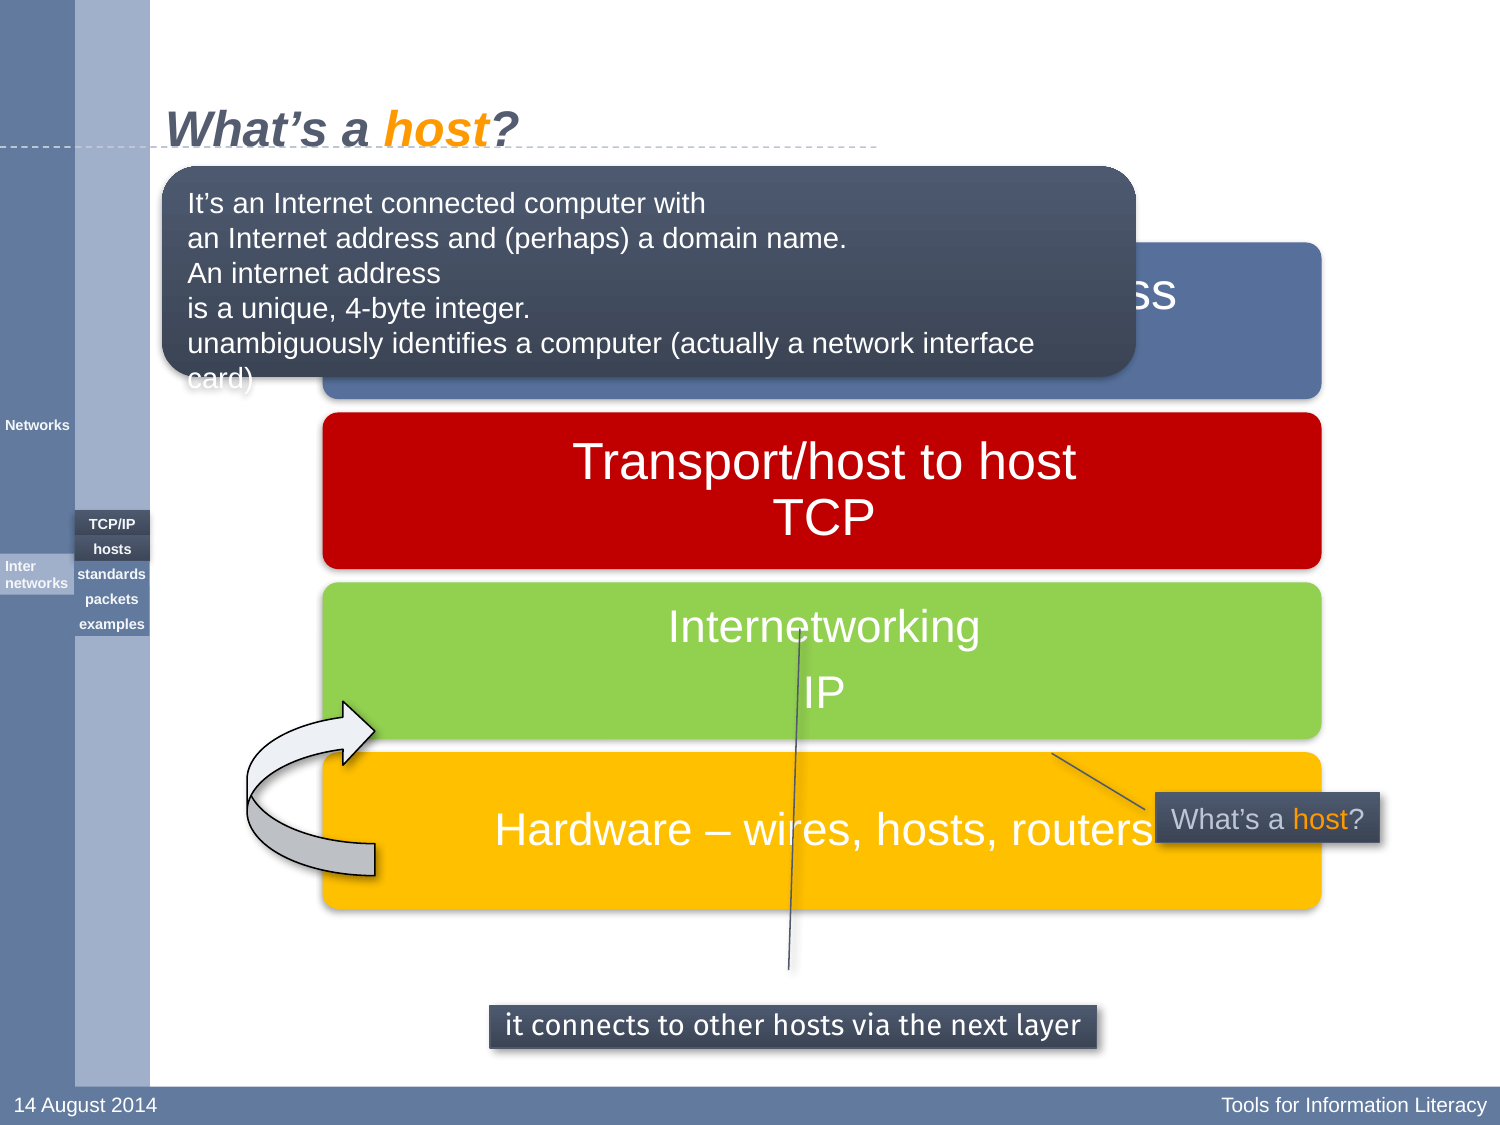

# What’s a host?
It’s an Internet connected computer with
an Internet address and (perhaps) a domain name.
An internet address
is a unique, 4-byte integer.
unambiguously identifies a computer (actually a network interface card)
Application/process to process
FTP, telnet, HTTP, SSH
Transport/host to host
TCP
Internetworking
IP
Hardware – wires, hosts, routers
TCP/IP
hosts
Inter
networks
standards
packets
examples

What’s a host?
it connects to other hosts via the next layer